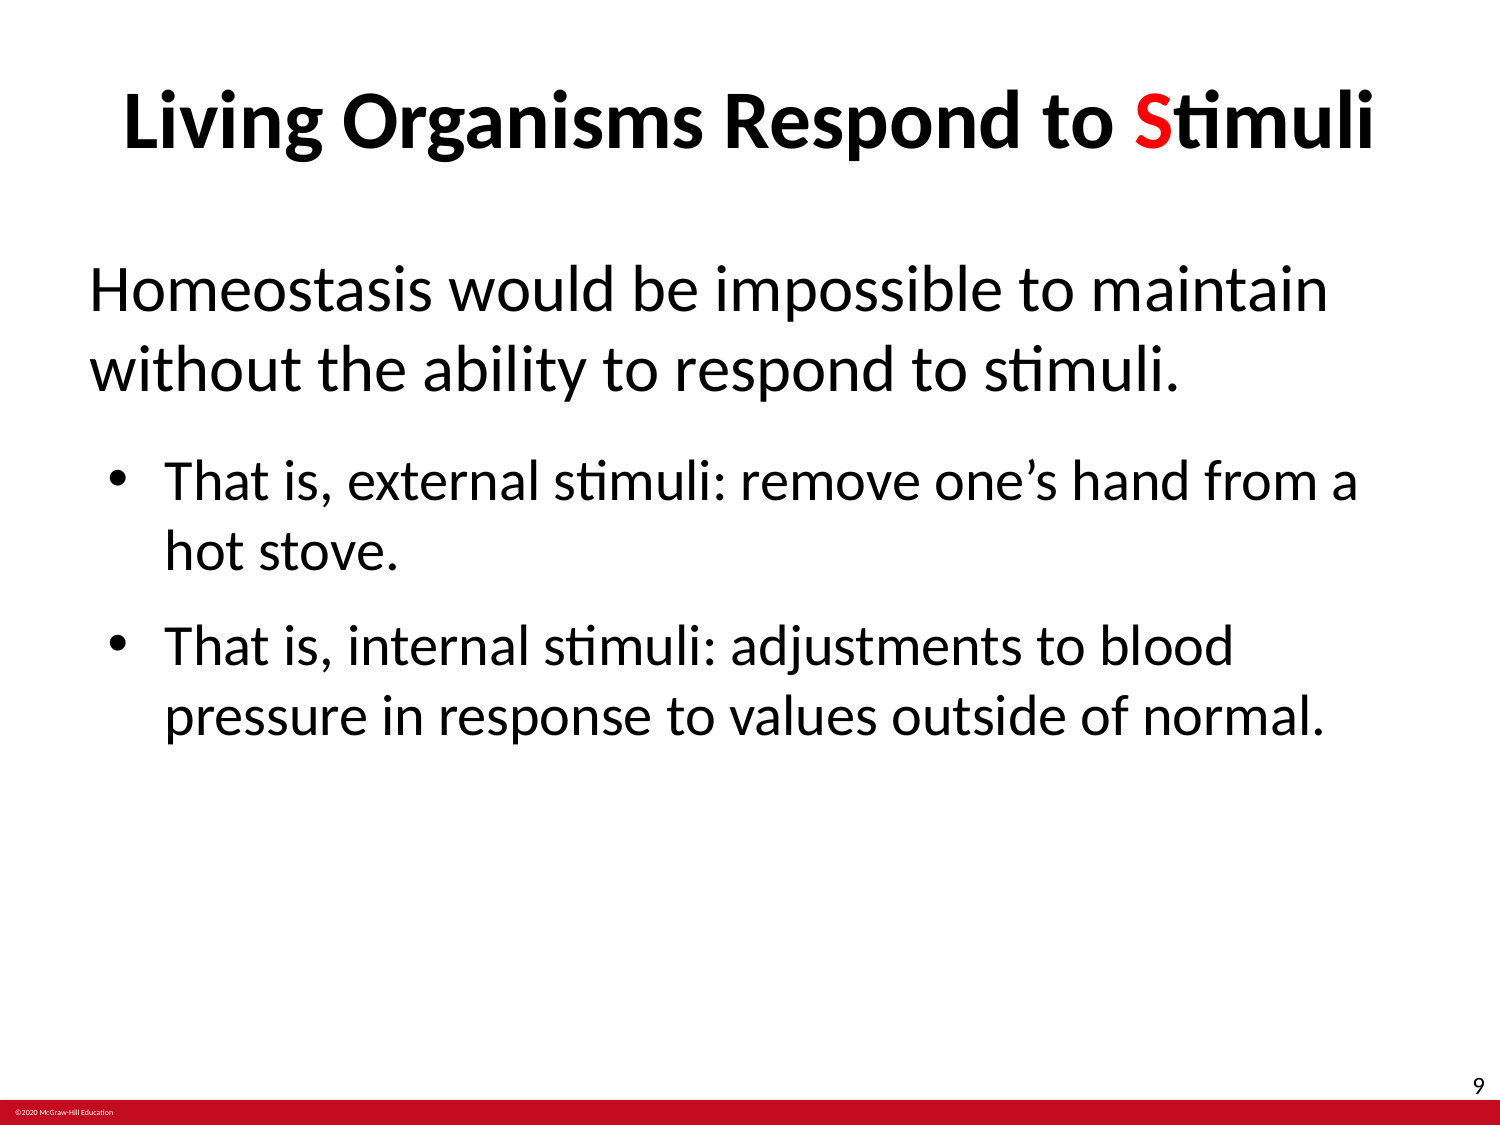

# Living Organisms Respond to Stimuli
Homeostasis would be impossible to maintain without the ability to respond to stimuli.
That is, external stimuli: remove one’s hand from a hot stove.
That is, internal stimuli: adjustments to blood pressure in response to values outside of normal.